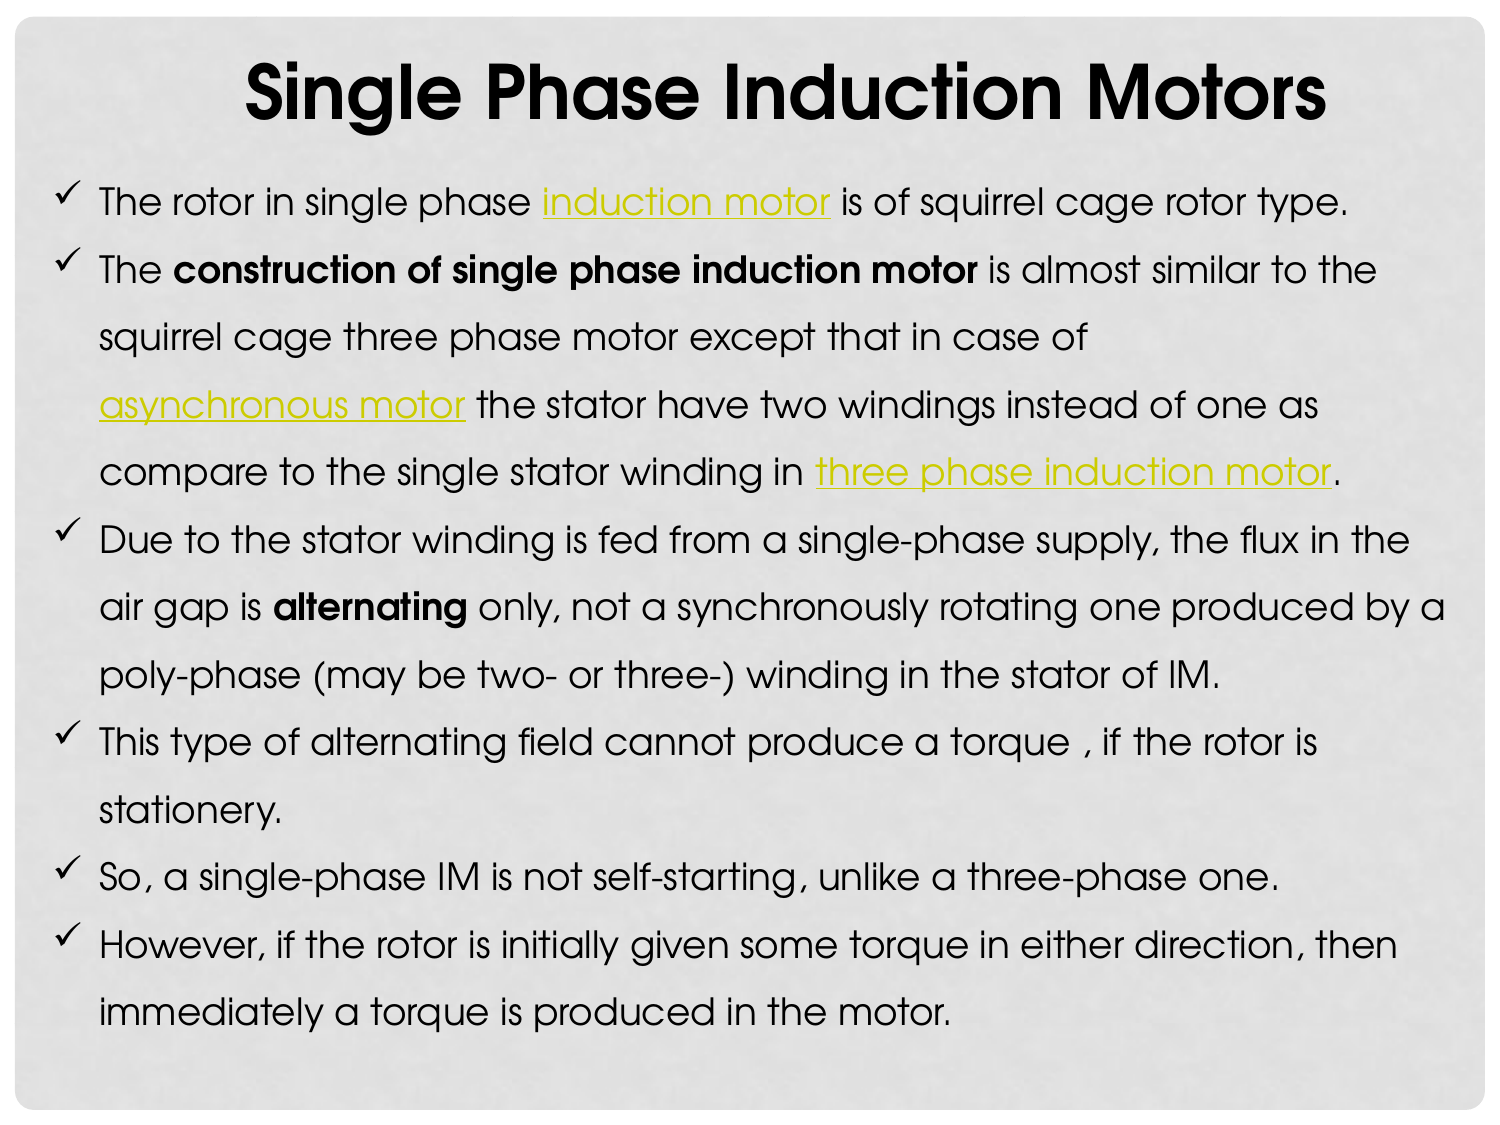

Single Phase Induction Motors
The rotor in single phase induction motor is of squirrel cage rotor type.
The construction of single phase induction motor is almost similar to the squirrel cage three phase motor except that in case of asynchronous motor the stator have two windings instead of one as compare to the single stator winding in three phase induction motor.
Due to the stator winding is fed from a single-phase supply, the flux in the air gap is alternating only, not a synchronously rotating one produced by a poly-phase (may be two- or three-) winding in the stator of IM.
This type of alternating field cannot produce a torque , if the rotor is stationery.
So, a single-phase IM is not self-starting, unlike a three-phase one.
However, if the rotor is initially given some torque in either direction, then immediately a torque is produced in the motor.